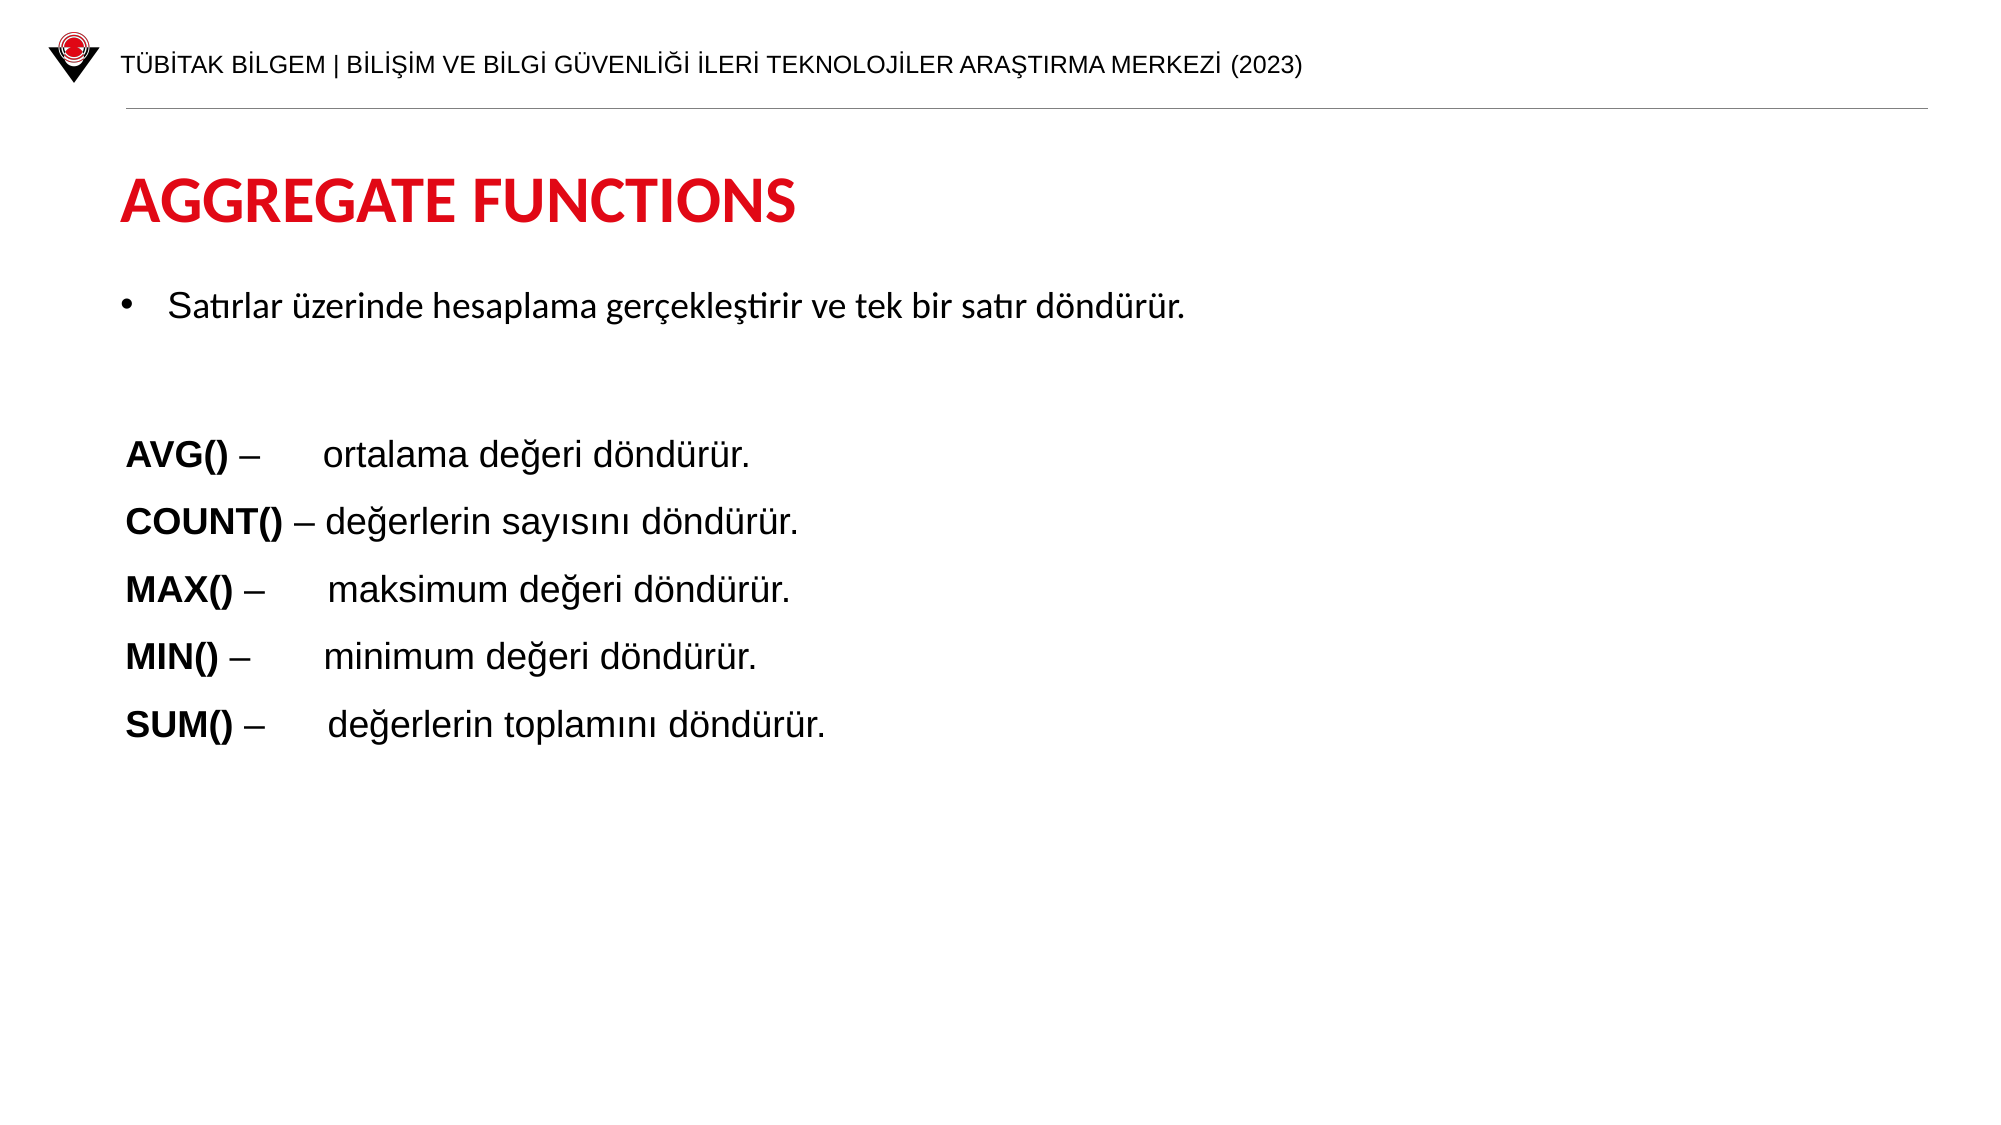

AGGREGATE FUNCTIONS
Satırlar üzerinde hesaplama gerçekleştirir ve tek bir satır döndürür.

AVG() –      ortalama değeri döndürür.
COUNT() – değerlerin sayısını döndürür.
MAX() –      maksimum değeri döndürür.
MIN() –       minimum değeri döndürür.
SUM() –      değerlerin toplamını döndürür.